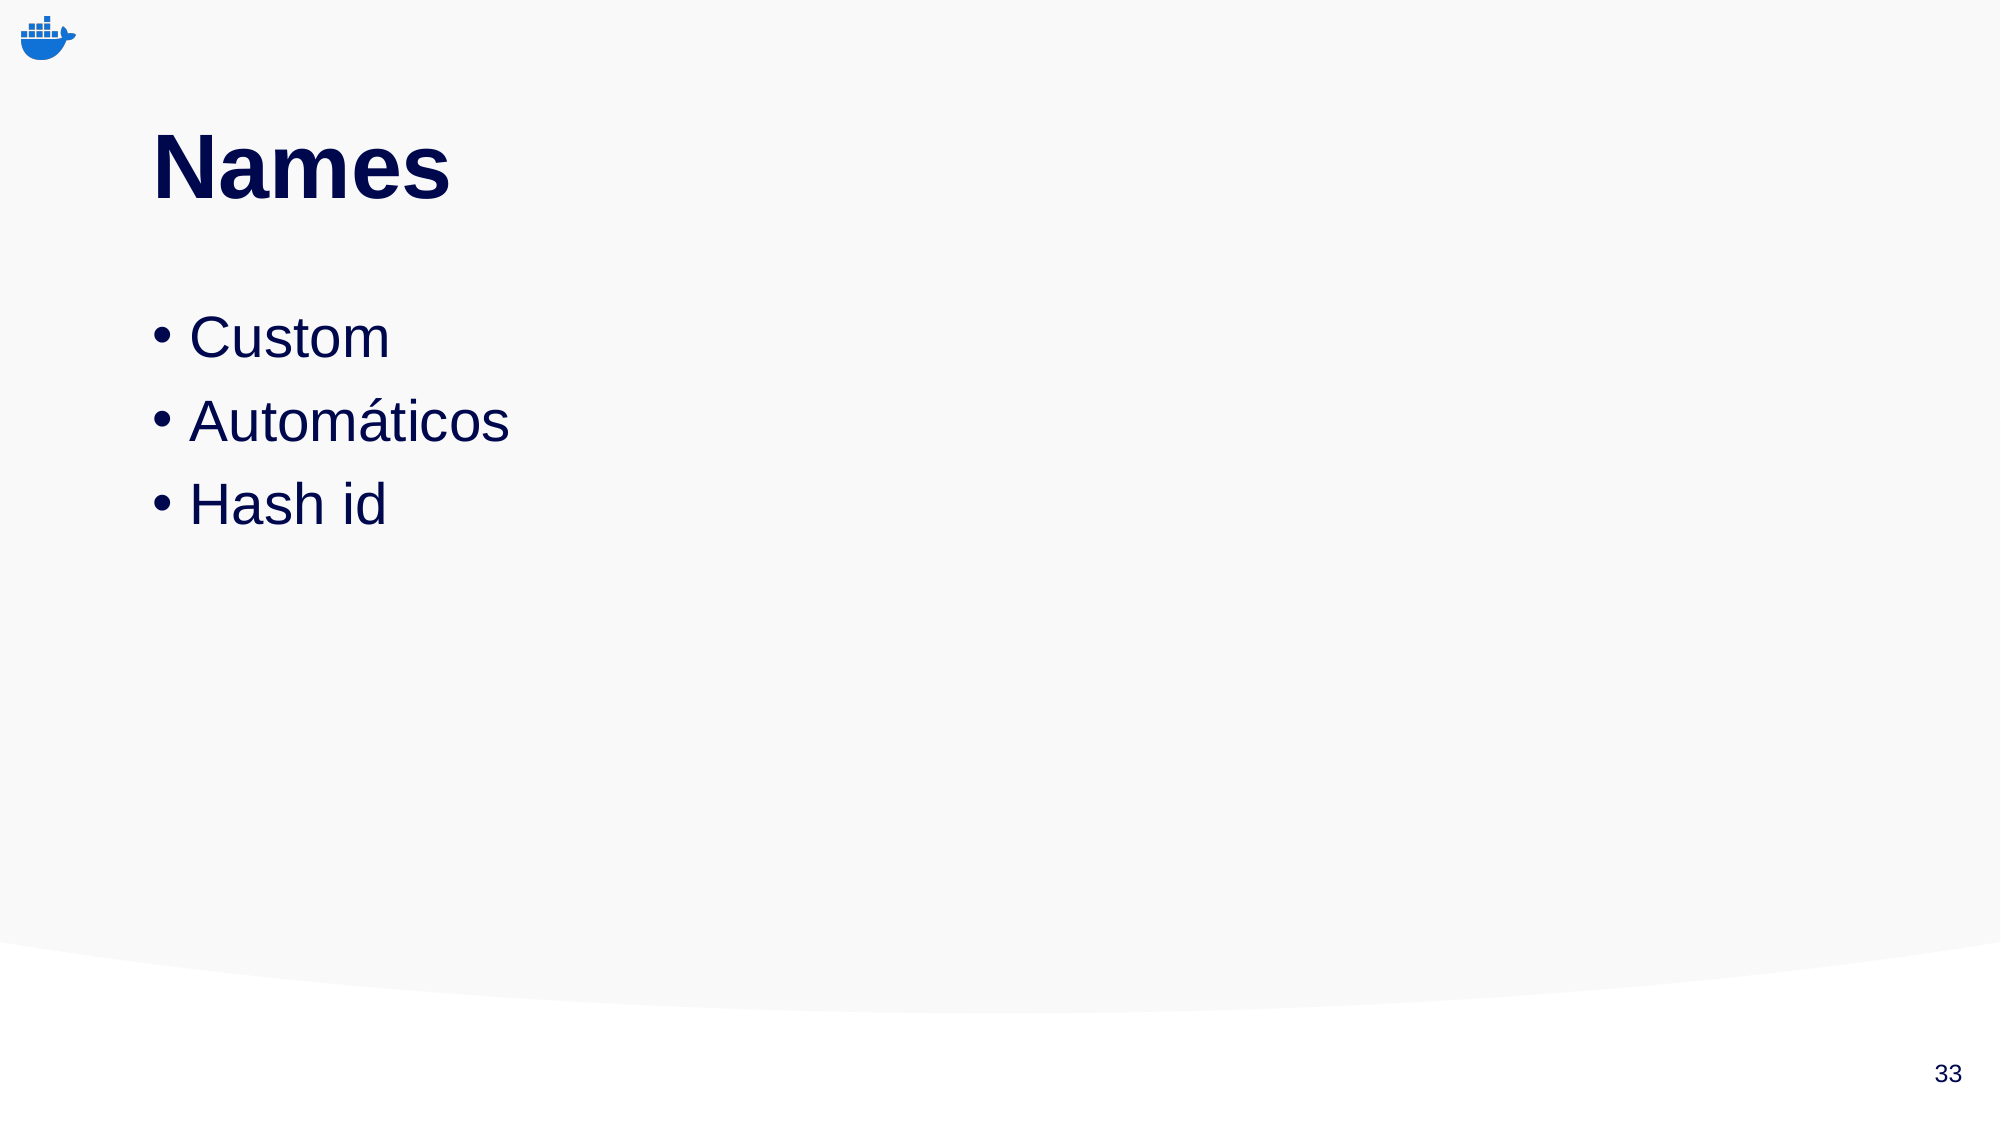

# Names
Custom
Automáticos
Hash id
33